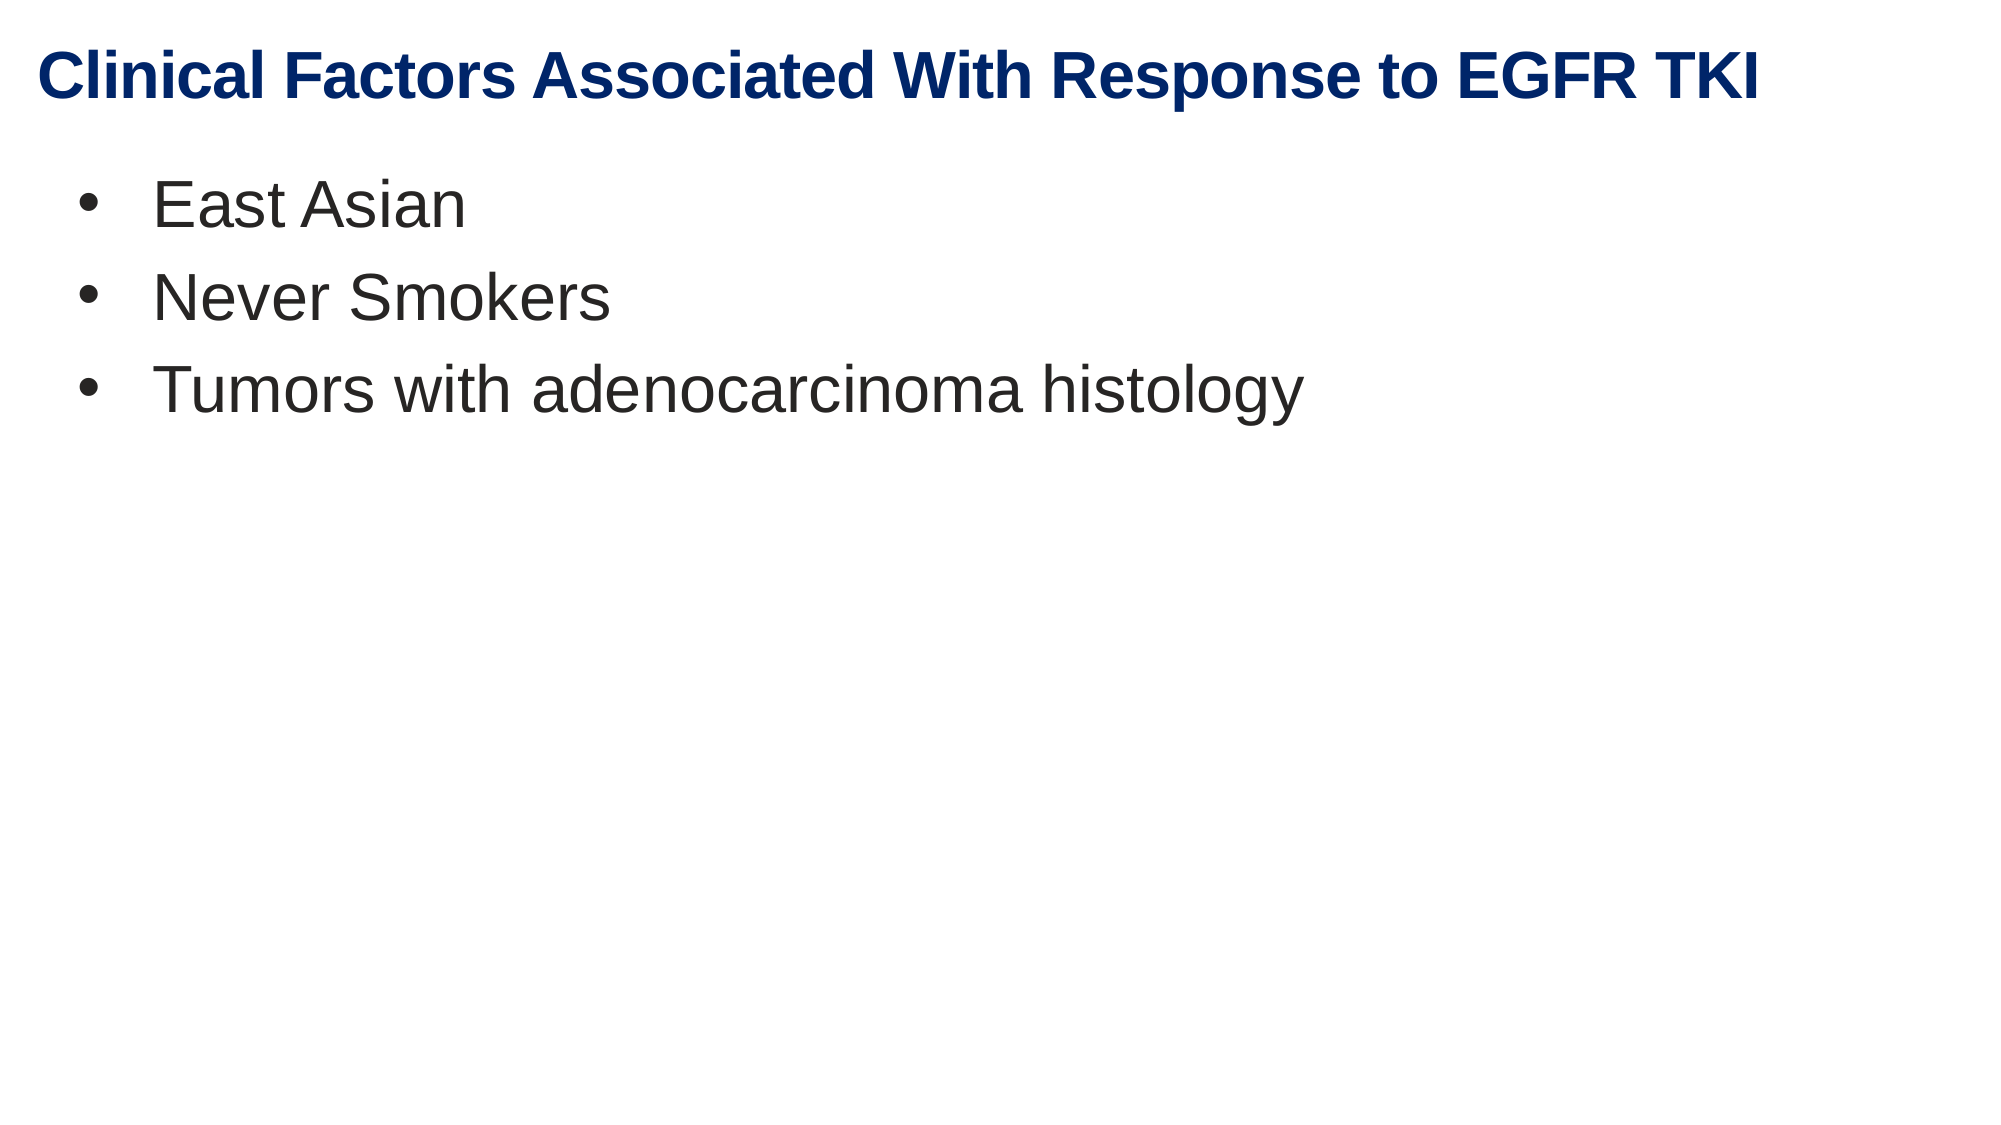

# Clinical Factors Associated With Response to EGFR TKI
East Asian
Never Smokers
Tumors with adenocarcinoma histology